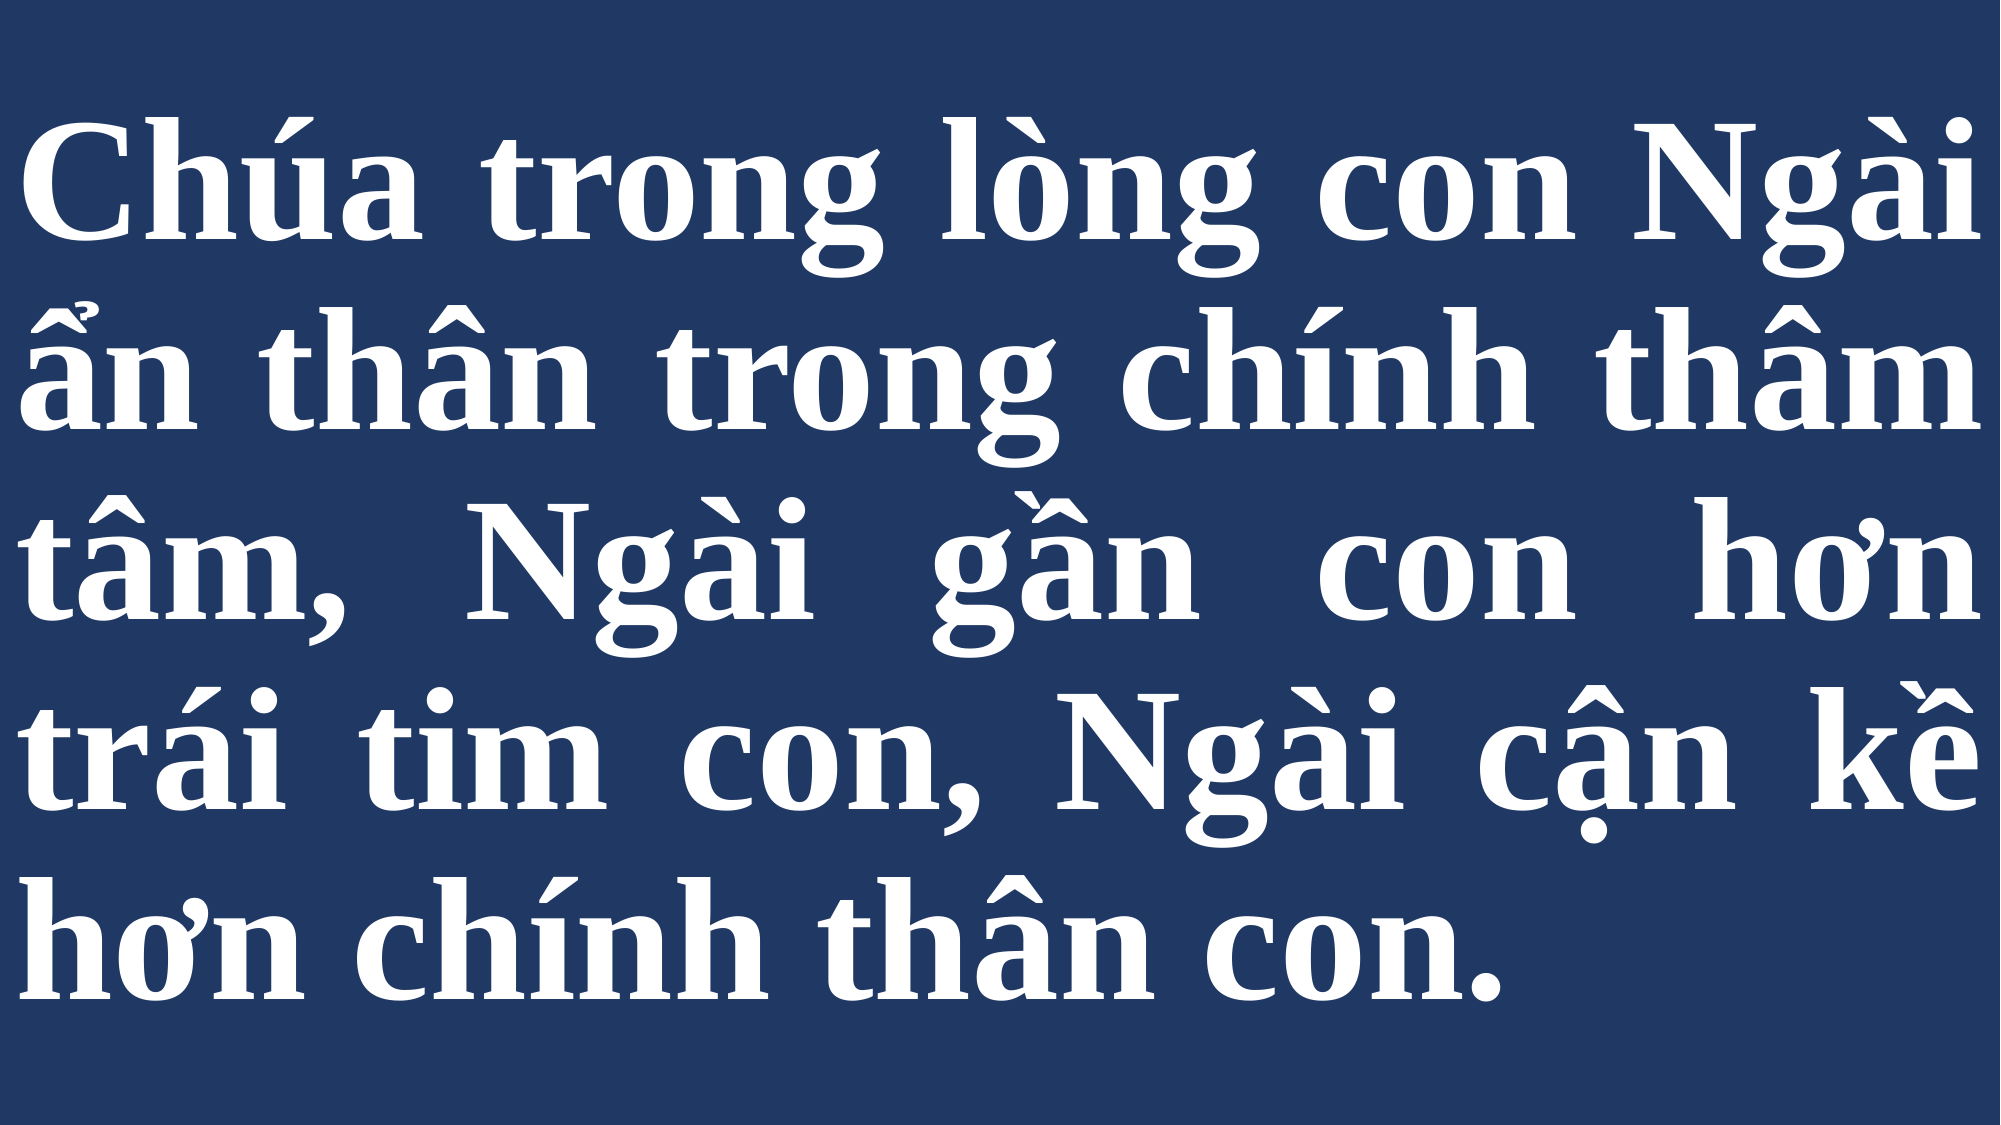

# Chúa trong lòng con Ngài ẩn thân trong chính thâm tâm, Ngài gần con hơn trái tim con, Ngài cận kề hơn chính thân con.